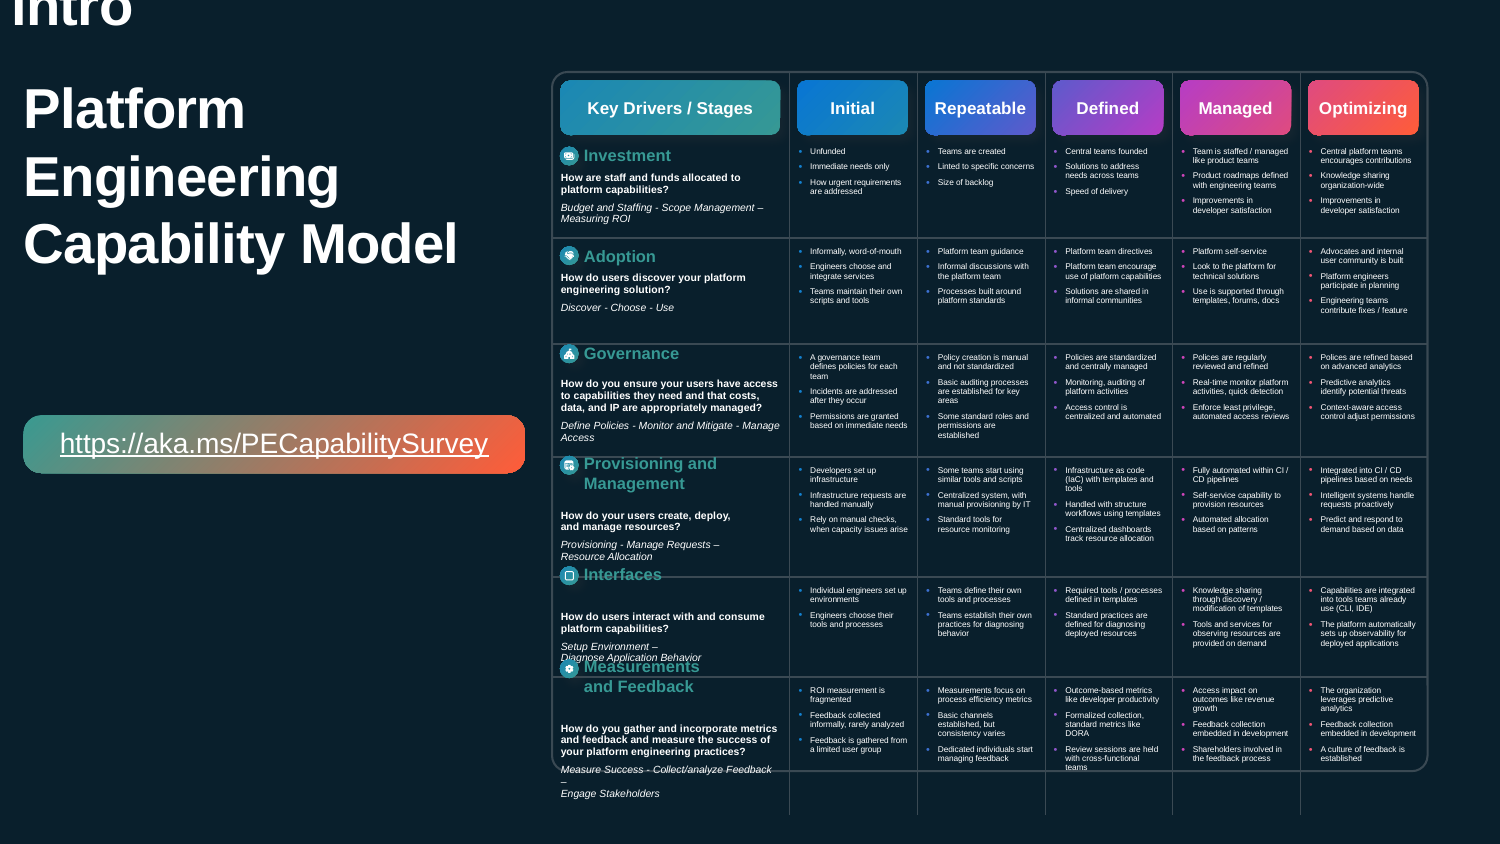

Platform Engineering Capability Model – Matrix intro

|  |  |  |  |  |  |
| --- | --- | --- | --- | --- | --- |
| How are staff and funds allocated to platform capabilities? Budget and Staffing - Scope Management – Measuring ROI | Unfunded Immediate needs only How urgent requirements are addressed | Teams are created Linted to specific concerns Size of backlog | Central teams founded Solutions to address needs across teams Speed of delivery | Team is staffed / managed like product teams Product roadmaps defined with engineering teams Improvements in developer satisfaction | Central platform teams encourages contributions Knowledge sharing organization-wide Improvements in developer satisfaction |
| How do users discover your platform engineering solution? Discover - Choose - Use | Informally, word-of-mouth Engineers choose and integrate services Teams maintain their own scripts and tools | Platform team guidance Informal discussions with the platform team Processes built around platform standards | Platform team directives Platform team encourage use of platform capabilities Solutions are shared in informal communities | Platform self-service Look to the platform for technical solutions Use is supported through templates, forums, docs | Advocates and internal user community is built Platform engineers participate in planning Engineering teams contribute fixes / feature |
| How do you ensure your users have access to capabilities they need and that costs, data, and IP are appropriately managed? Define Policies - Monitor and Mitigate - Manage Access | A governance team defines policies for each team Incidents are addressed after they occur Permissions are granted based on immediate needs | Policy creation is manual and not standardized Basic auditing processes are established for key areas Some standard roles and permissions are established | Policies are standardized and centrally managed Monitoring, auditing of platform activities Access control is centralized and automated | Polices are regularly reviewed and refined Real-time monitor platform activities, quick detection Enforce least privilege, automated access reviews | Polices are refined based on advanced analytics Predictive analytics identify potential threats Context-aware access control adjust permissions |
| How do your users create, deploy, and manage resources? Provisioning - Manage Requests – Resource Allocation | Developers set up infrastructure Infrastructure requests are handled manually Rely on manual checks, when capacity issues arise | Some teams start using similar tools and scripts Centralized system, with manual provisioning by IT Standard tools for resource monitoring | Infrastructure as code (IaC) with templates and tools Handled with structure workflows using templates Centralized dashboards track resource allocation | Fully automated within CI / CD pipelines Self-service capability to provision resources Automated allocation based on patterns | Integrated into CI / CD pipelines based on needs Intelligent systems handle requests proactively Predict and respond to demand based on data |
| How do users interact with and consume platform capabilities? Setup Environment – Diagnose Application Behavior | Individual engineers set up environments Engineers choose their tools and processes | Teams define their own tools and processes Teams establish their own practices for diagnosing behavior | Required tools / processes defined in templates Standard practices are defined for diagnosing deployed resources | Knowledge sharing through discovery / modification of templates Tools and services for observing resources are provided on demand | Capabilities are integrated into tools teams already use (CLI, IDE) The platform automatically sets up observability for deployed applications |
| How do you gather and incorporate metrics and feedback and measure the success of your platform engineering practices? Measure Success - Collect/analyze Feedback – Engage Stakeholders | ROI measurement is fragmented Feedback collected informally, rarely analyzed Feedback is gathered from a limited user group | Measurements focus on process efficiency metrics Basic channels established, but consistency varies Dedicated individuals start managing feedback | Outcome-based metrics like developer productivity Formalized collection, standard metrics like DORA Review sessions are held with cross-functional teams | Access impact on outcomes like revenue growth Feedback collection embedded in development Shareholders involved in the feedback process | The organization leverages predictive analytics Feedback collection embedded in development A culture of feedback is established |
Platform
Engineering
Capability Model
Key Drivers / Stages
Initial
Repeatable
Defined
Managed
Optimizing
Investment

Adoption

Governance

https://aka.ms/PECapabilitySurvey
Provisioning and
Management

Interfaces

Measurements
and Feedback